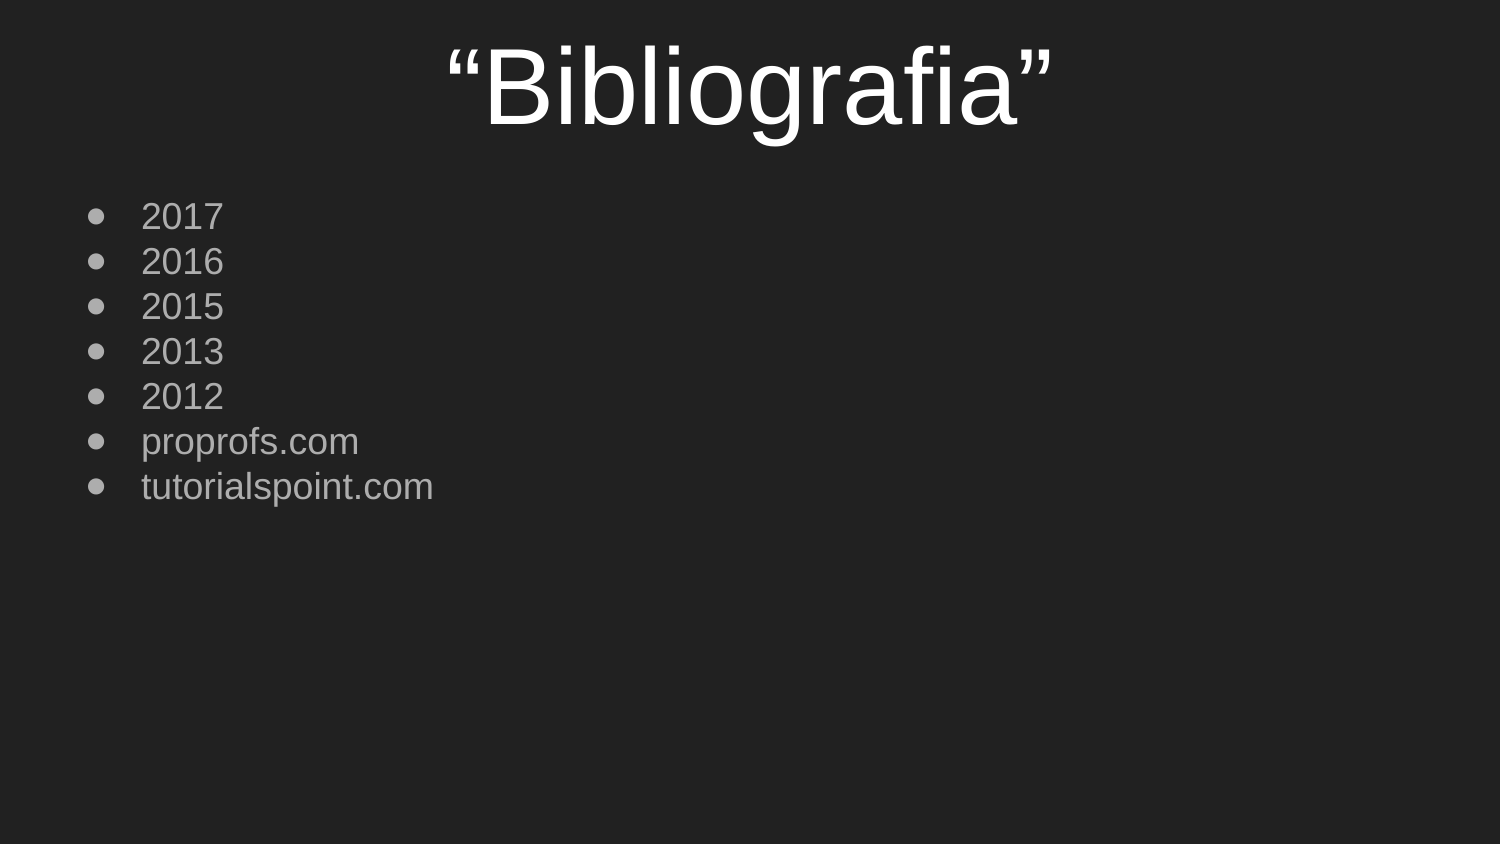

# “Bibliografia”
2017
2016
2015
2013
2012
proprofs.com
tutorialspoint.com